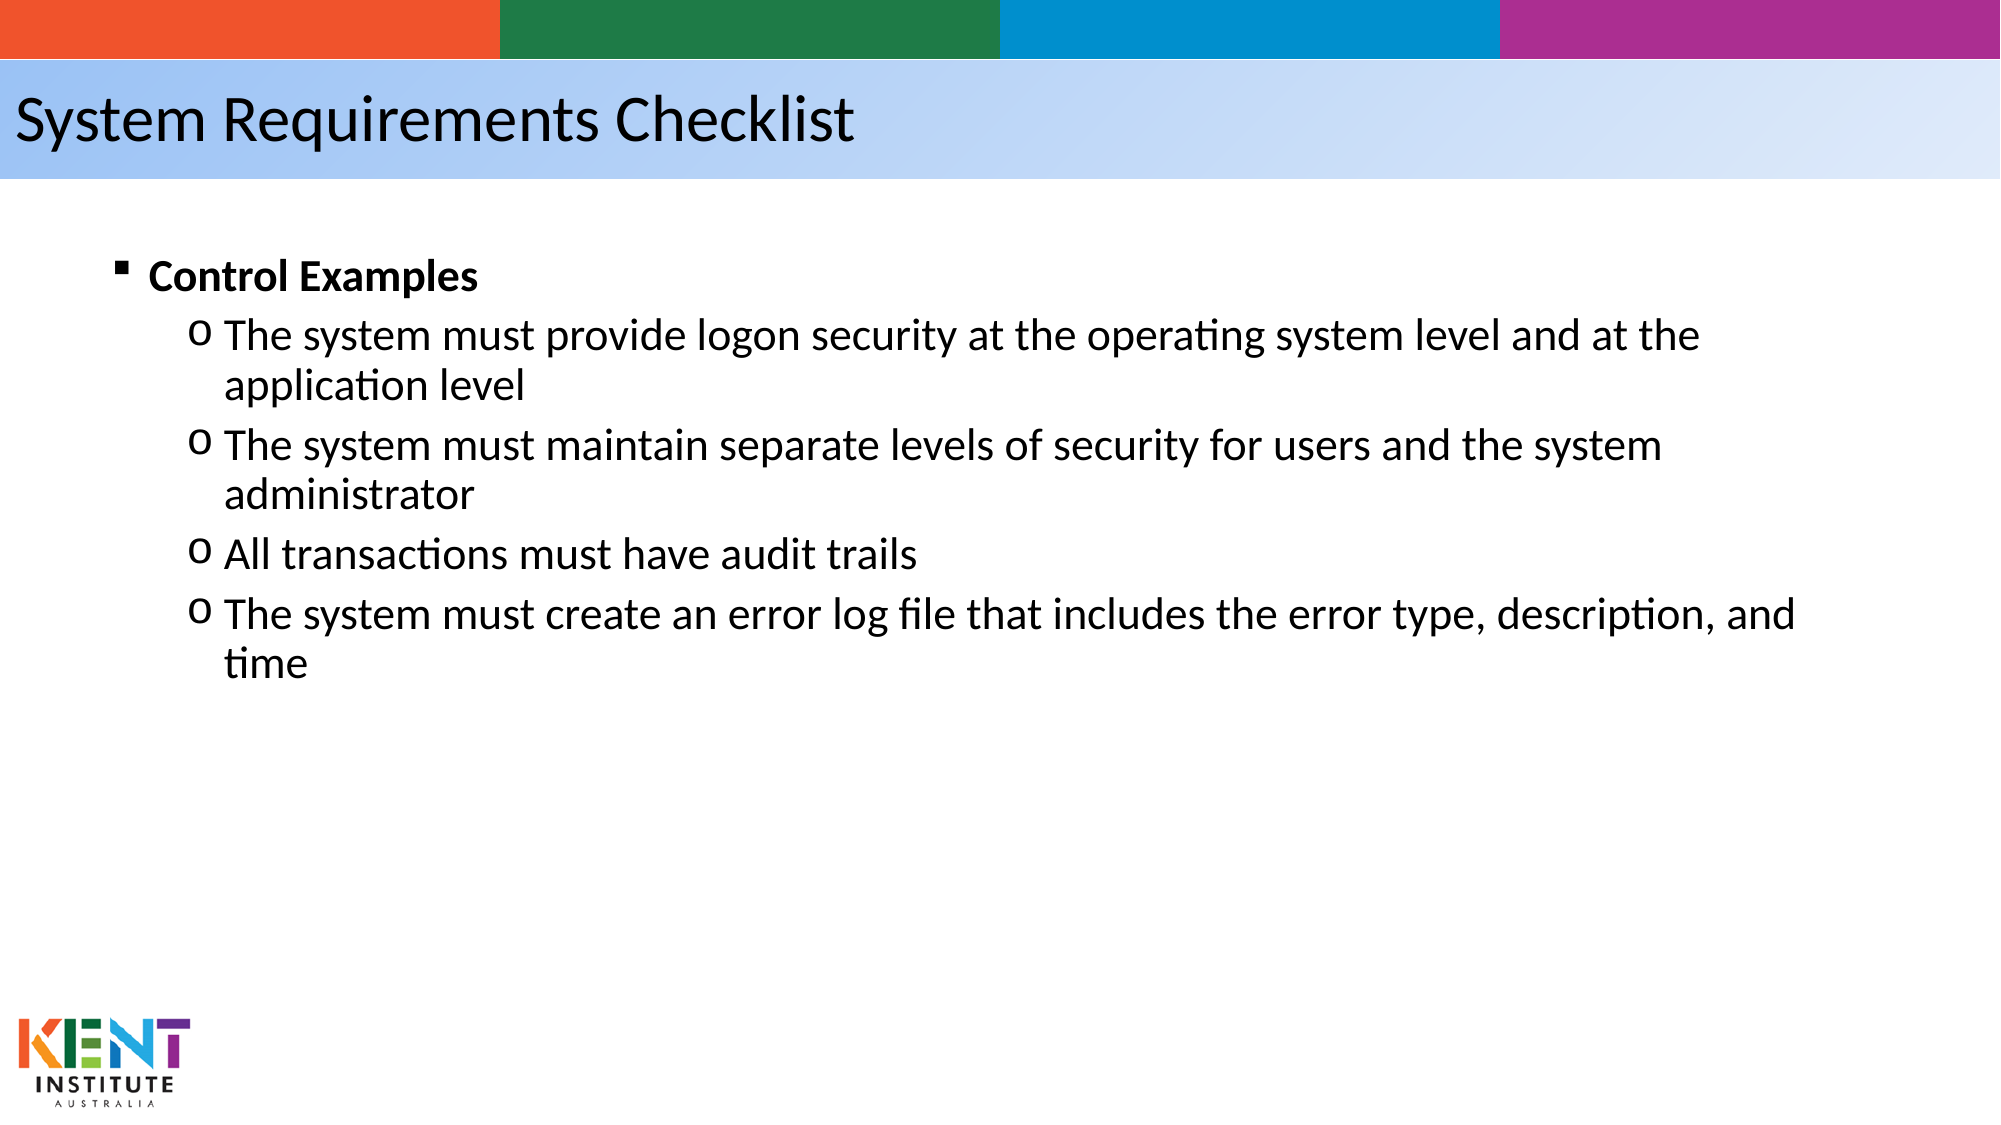

# System Requirements Checklist
Control Examples
The system must provide logon security at the operating system level and at the application level
The system must maintain separate levels of security for users and the system administrator
All transactions must have audit trails
The system must create an error log file that includes the error type, description, and time
29